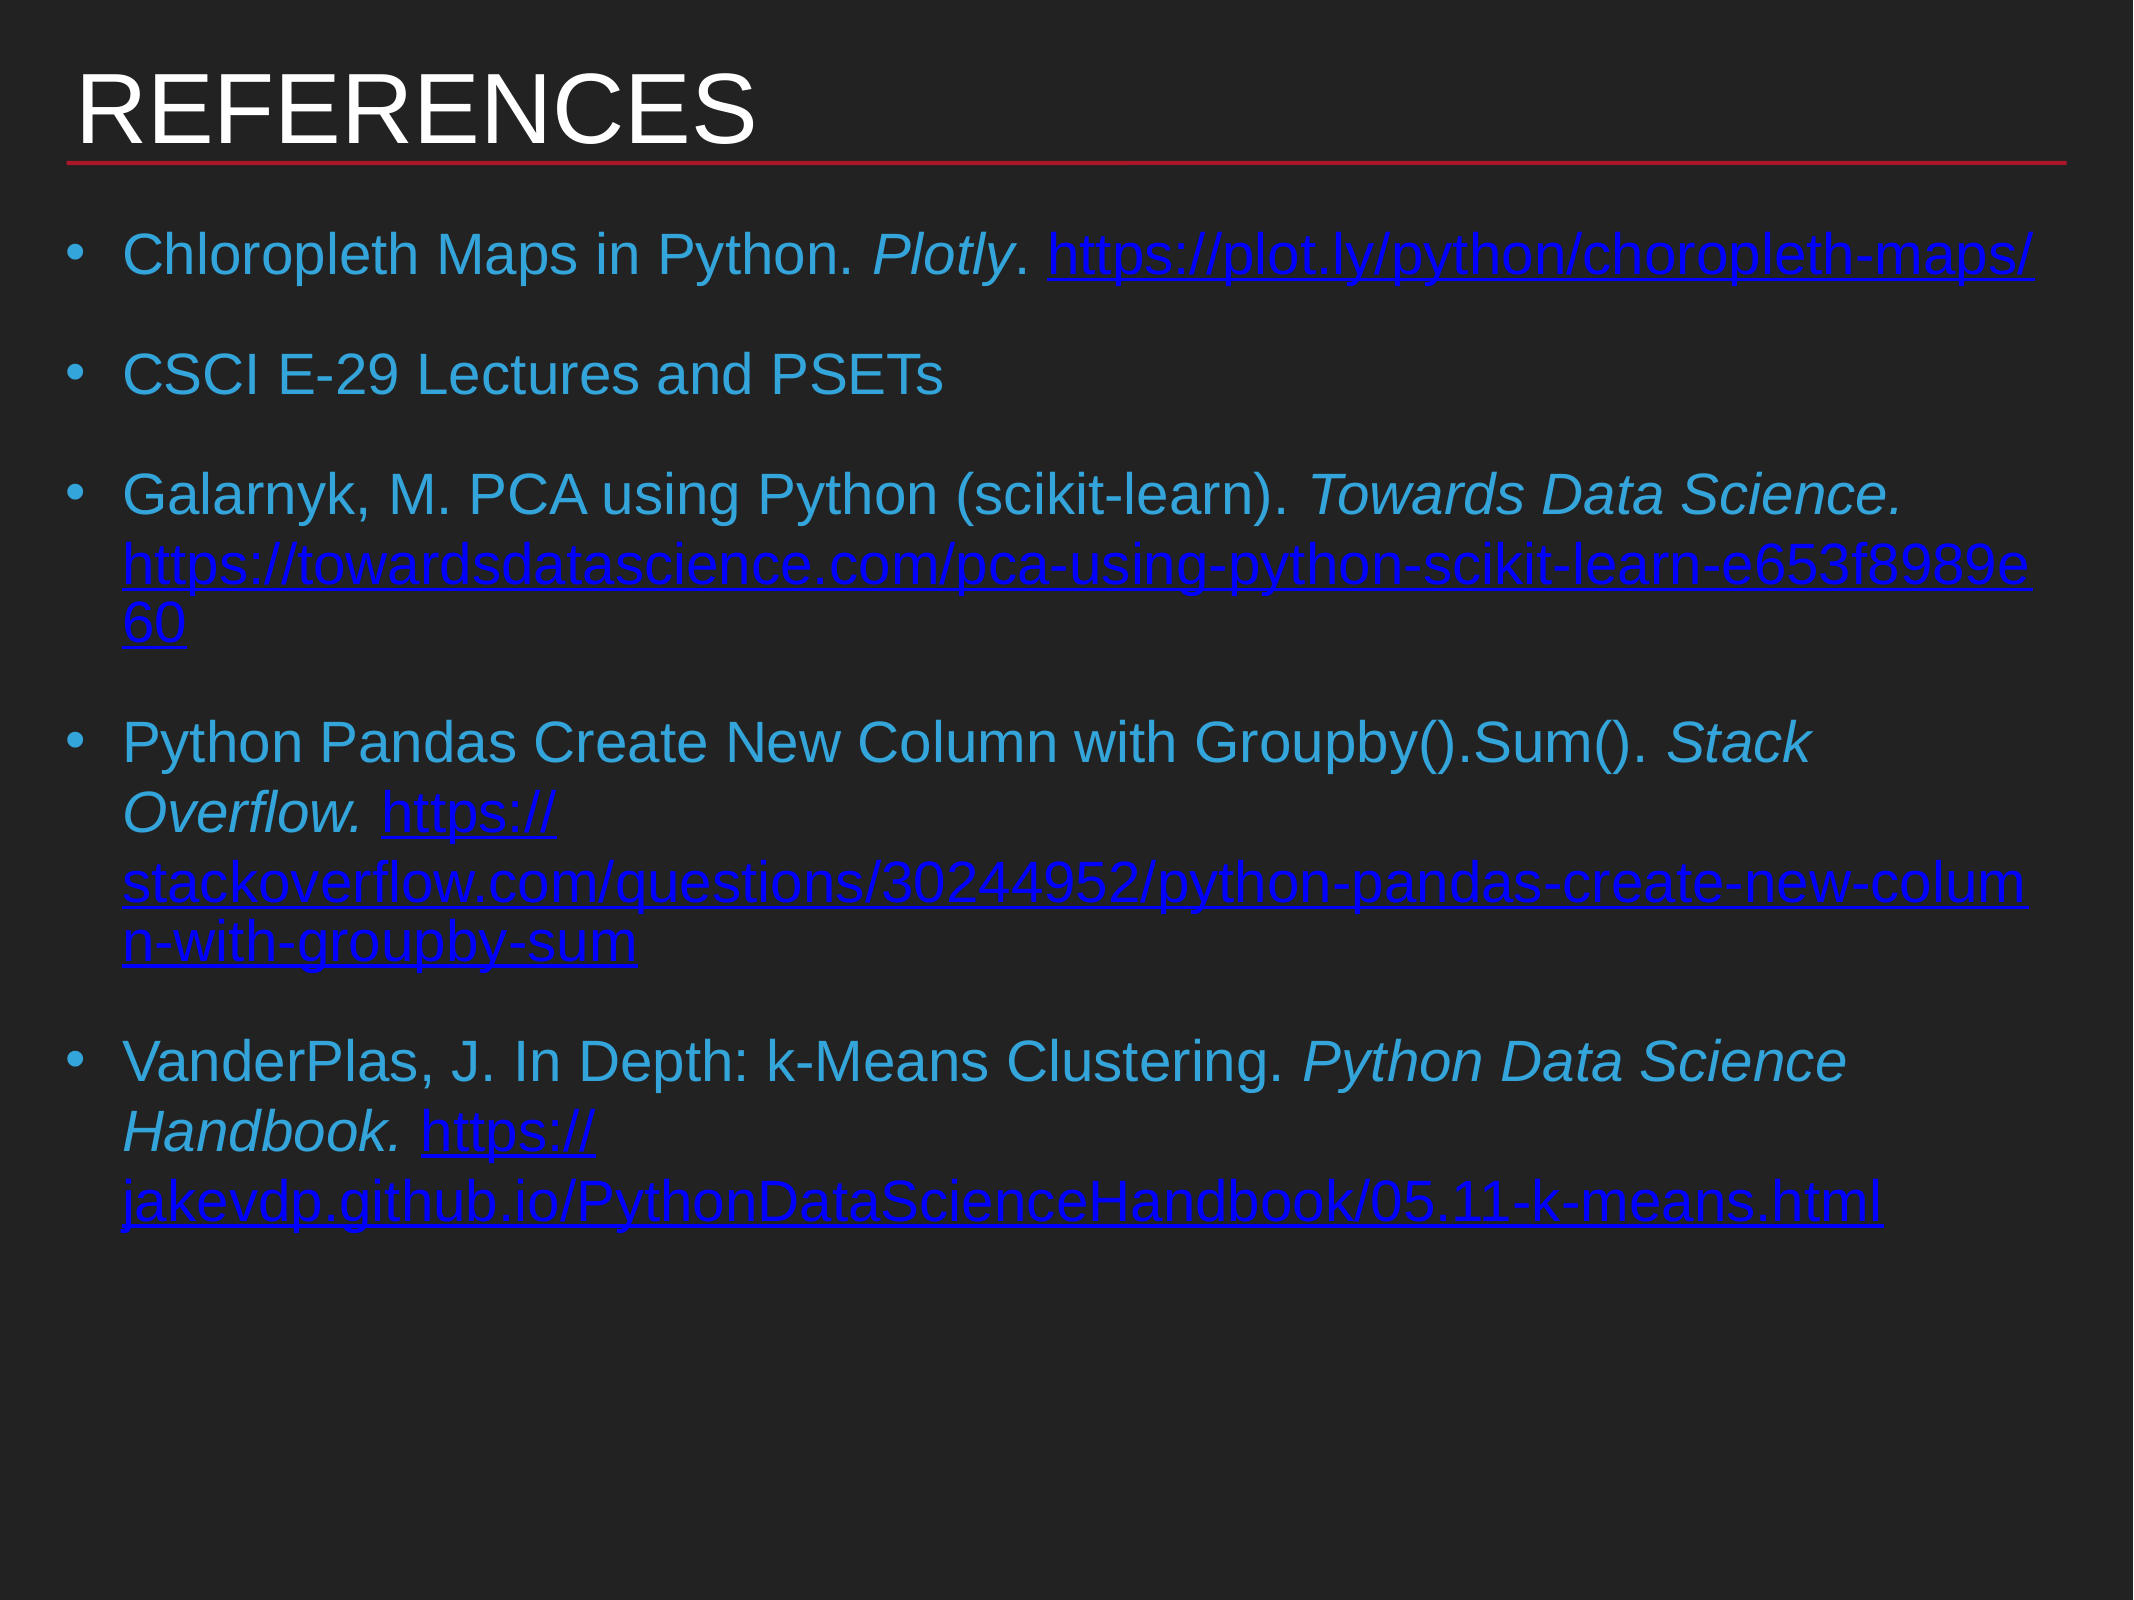

# REFERENCES
Chloropleth Maps in Python. Plotly. https://plot.ly/python/choropleth-maps/
CSCI E-29 Lectures and PSETs
Galarnyk, M. PCA using Python (scikit-learn). Towards Data Science. https://towardsdatascience.com/pca-using-python-scikit-learn-e653f8989e60
Python Pandas Create New Column with Groupby().Sum(). Stack Overflow. https://stackoverflow.com/questions/30244952/python-pandas-create-new-column-with-groupby-sum
VanderPlas, J. In Depth: k-Means Clustering. Python Data Science Handbook. https://jakevdp.github.io/PythonDataScienceHandbook/05.11-k-means.html